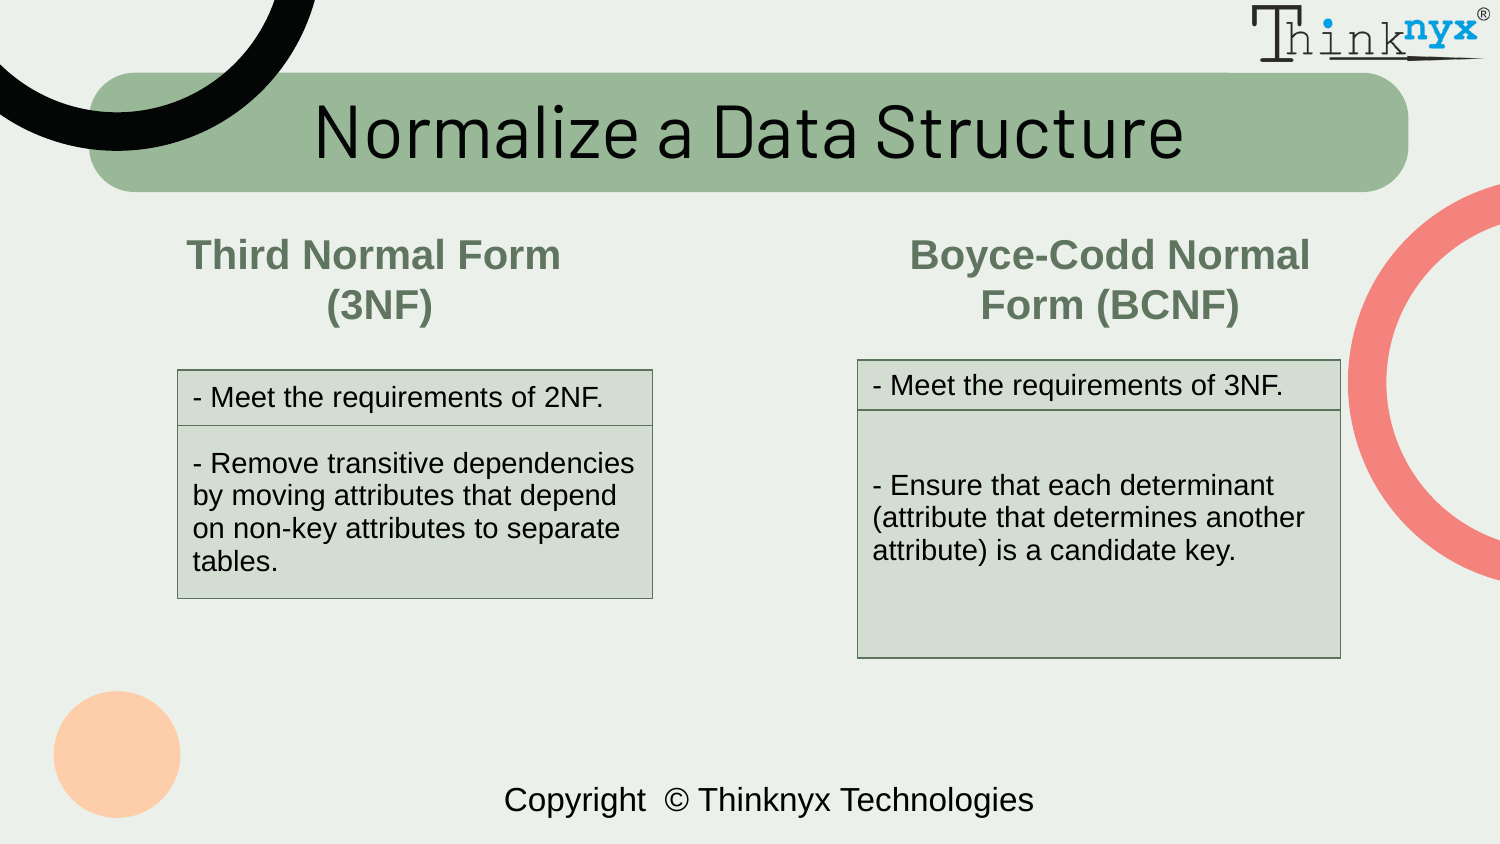

# Normalize a Data Structure
Third Normal Form
(3NF)
Boyce-Codd Normal Form (BCNF)
| - Meet the requirements of 3NF. |
| --- |
| - Ensure that each determinant (attribute that determines another attribute) is a candidate key. |
| - Meet the requirements of 2NF. |
| --- |
| - Remove transitive dependencies by moving attributes that depend on non-key attributes to separate tables. |